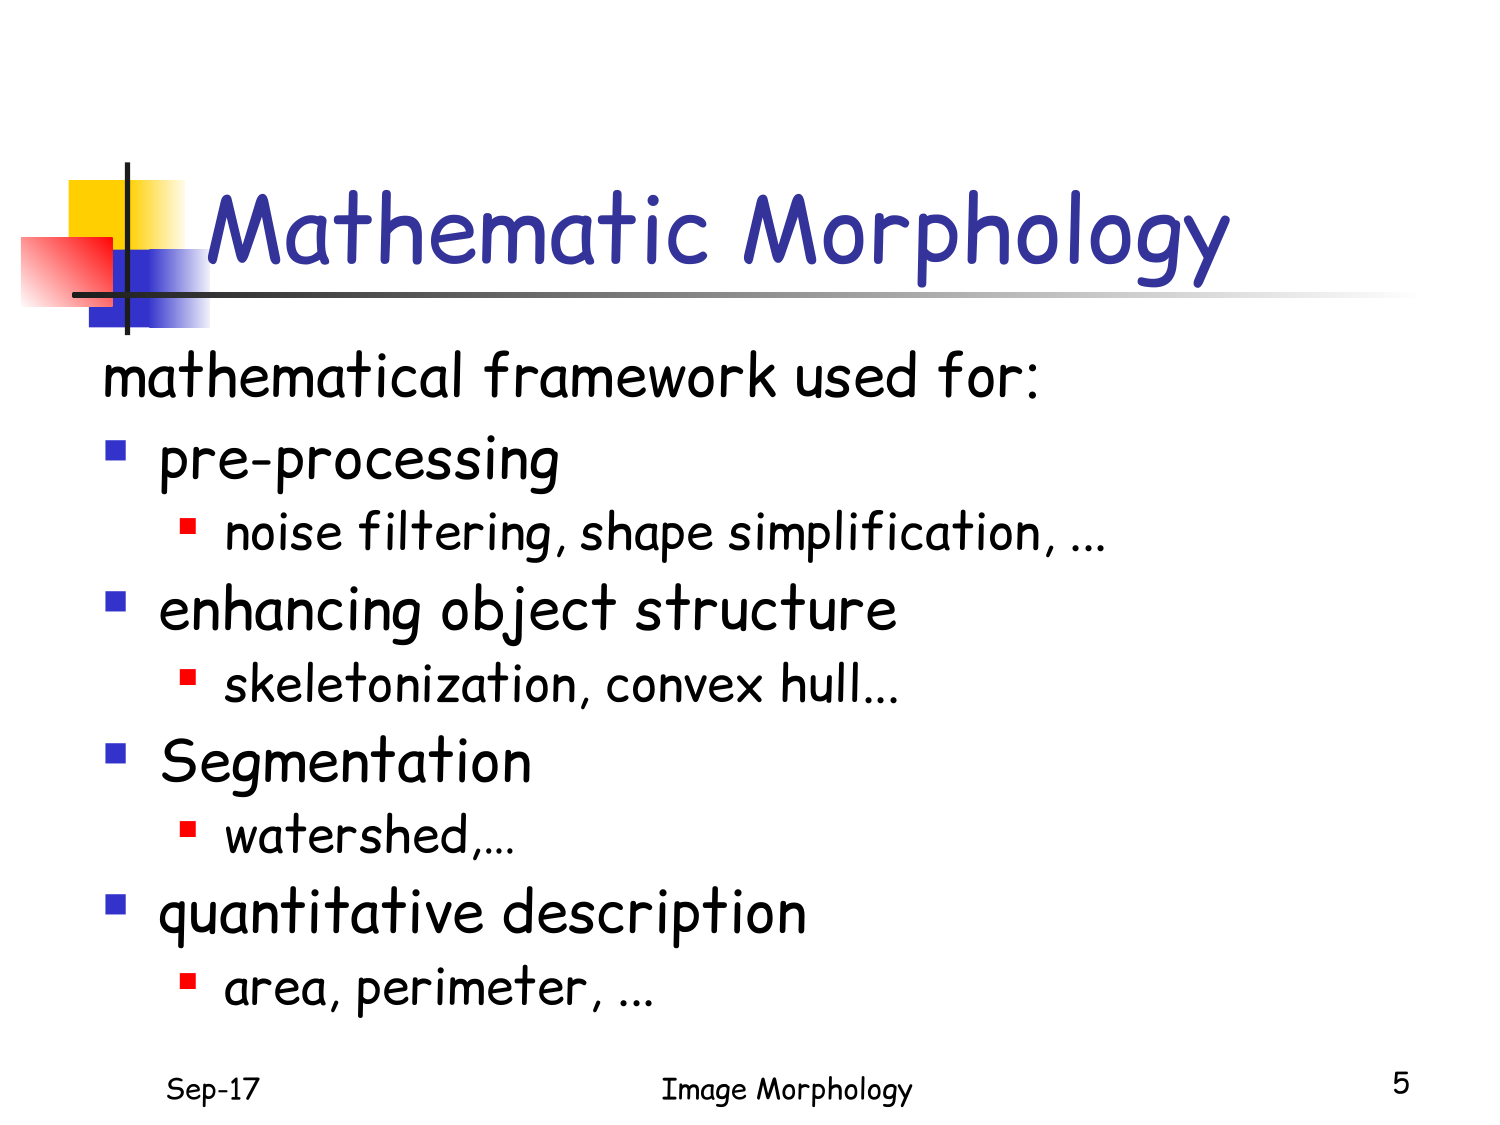

# Mathematic Morphology
mathematical framework used for:
pre-processing
noise filtering, shape simplification, ...
enhancing object structure
skeletonization, convex hull...
Segmentation
watershed,…
quantitative description
area, perimeter, ...
Sep-17
Image Morphology
5